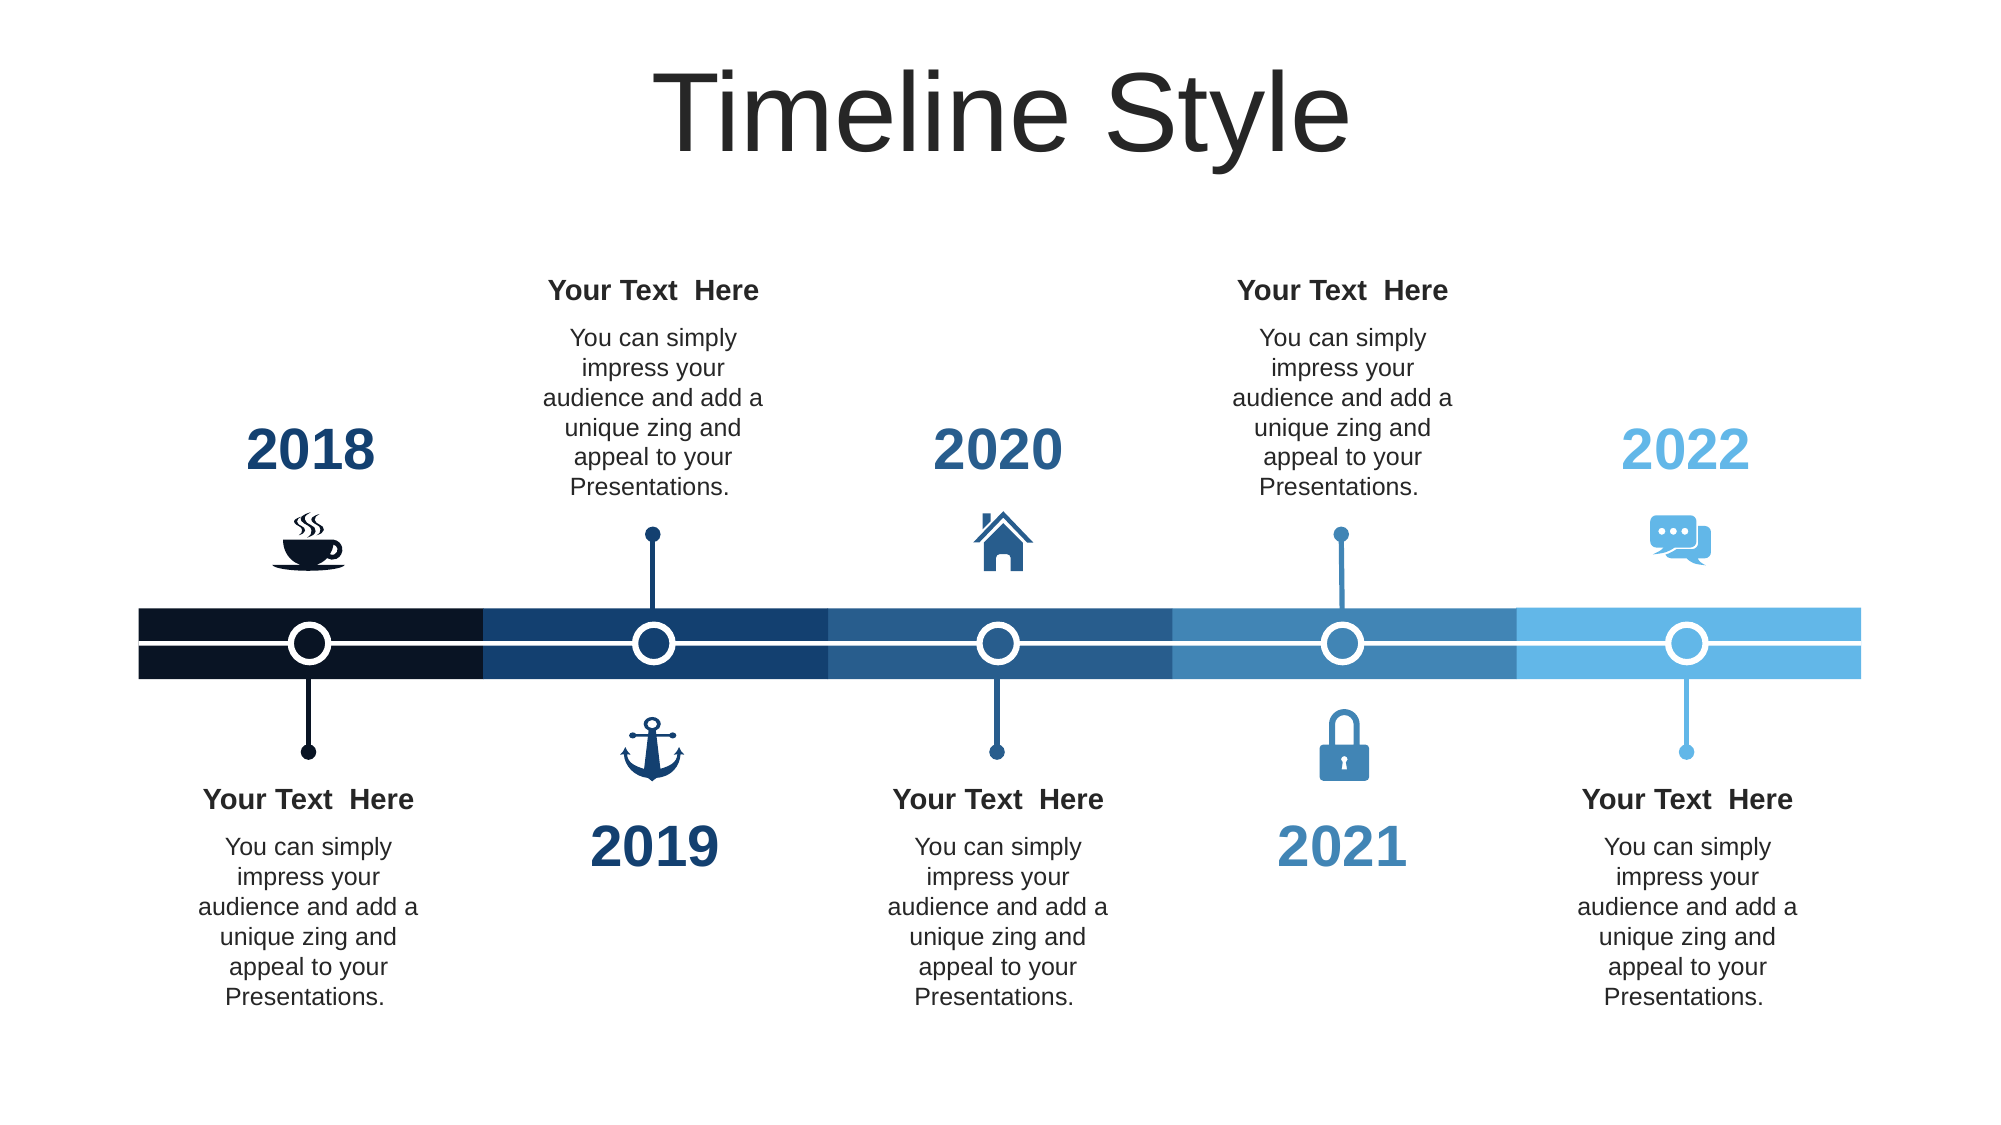

Timeline Style
Your Text  Here
You can simply impress your audience and add a unique zing and appeal to your Presentations.
Your Text  Here
You can simply impress your audience and add a unique zing and appeal to your Presentations.
2018
2020
2022

Your Text  Here
You can simply impress your audience and add a unique zing and appeal to your Presentations.
Your Text  Here
You can simply impress your audience and add a unique zing and appeal to your Presentations.
Your Text  Here
You can simply impress your audience and add a unique zing and appeal to your Presentations.
2019
2021